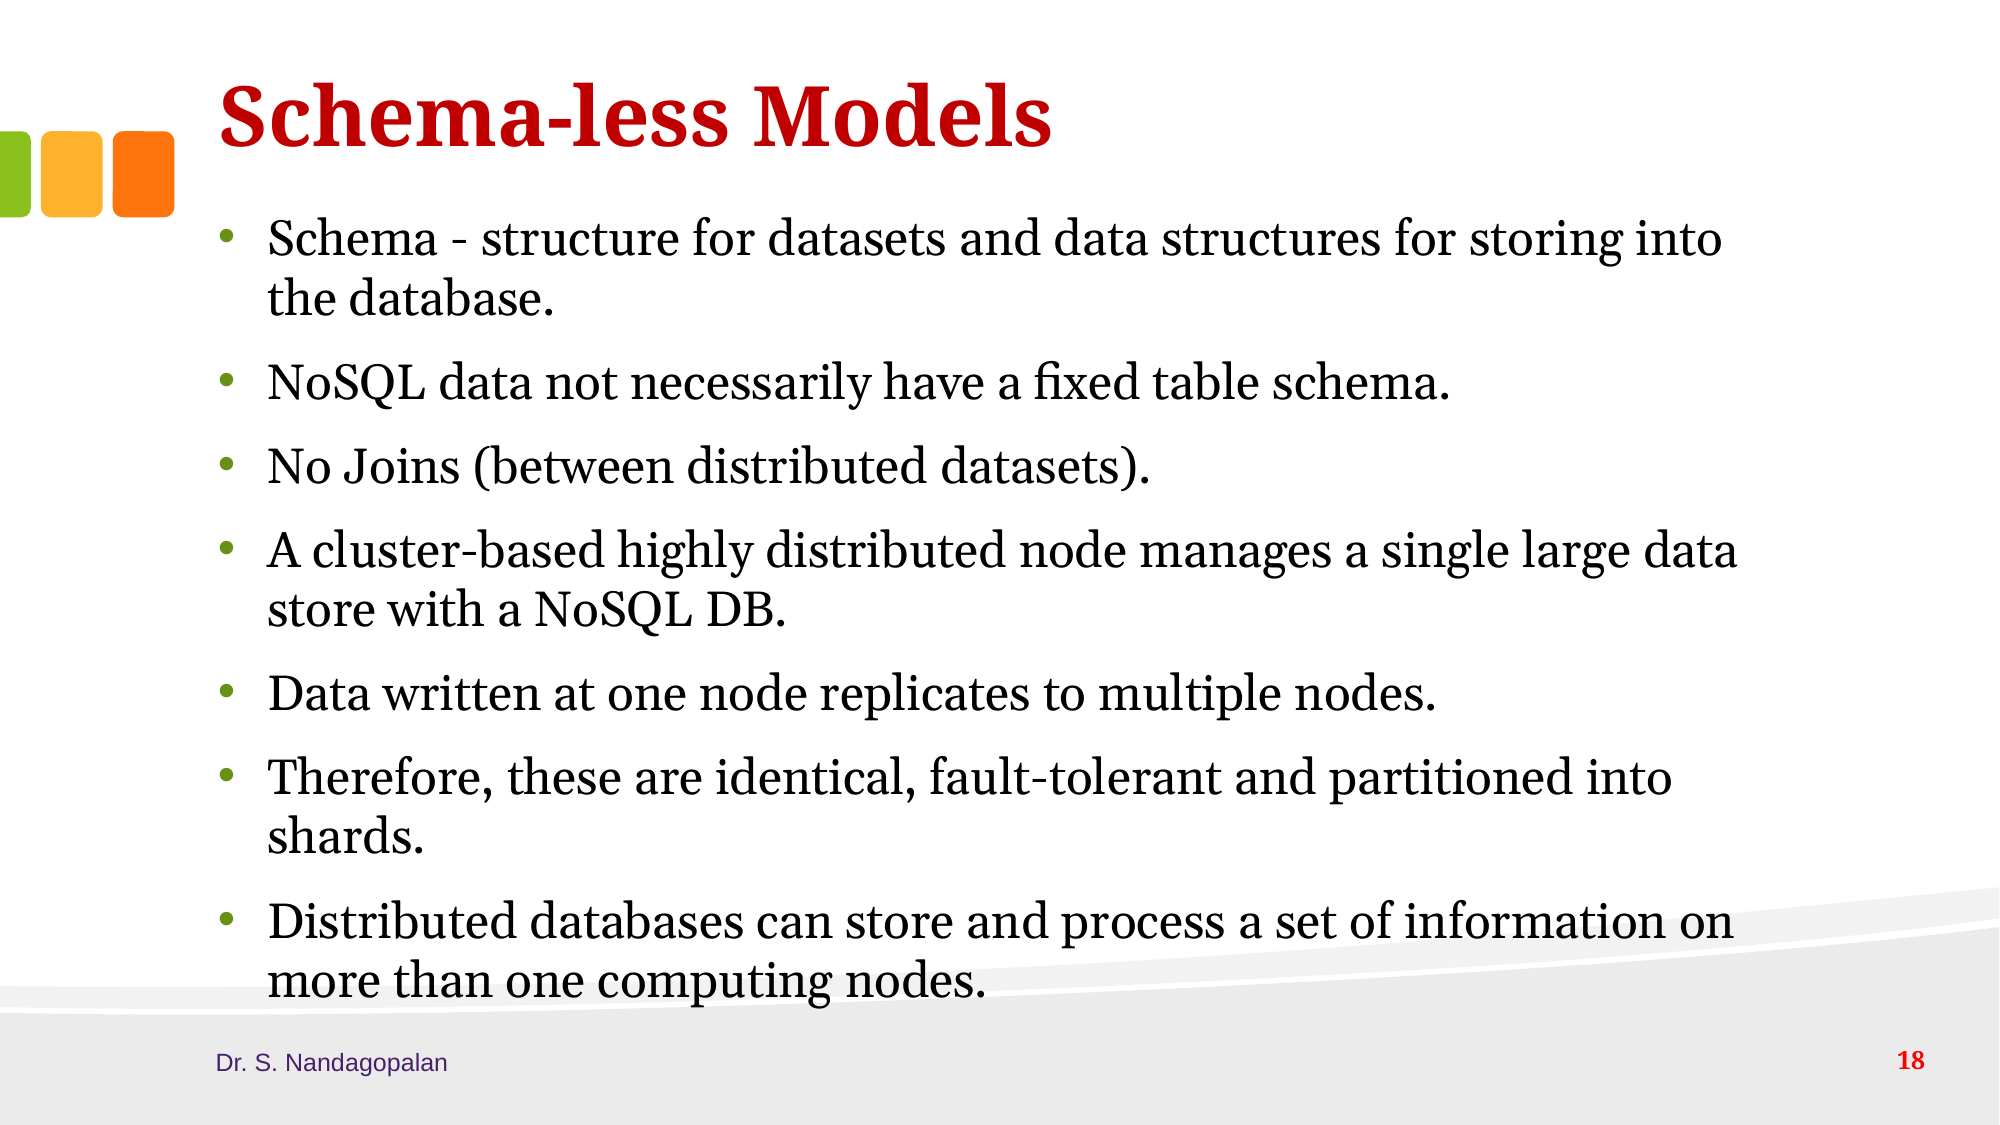

# Schema-less Models
Schema - structure for datasets and data structures for storing into the database.
NoSQL data not necessarily have a fixed table schema.
No Joins (between distributed datasets).
A cluster-based highly distributed node manages a single large data store with a NoSQL DB.
Data written at one node replicates to multiple nodes.
Therefore, these are identical, fault-tolerant and partitioned into shards.
Distributed databases can store and process a set of information on more than one computing nodes.

Dr. S. Nandagopalan
18